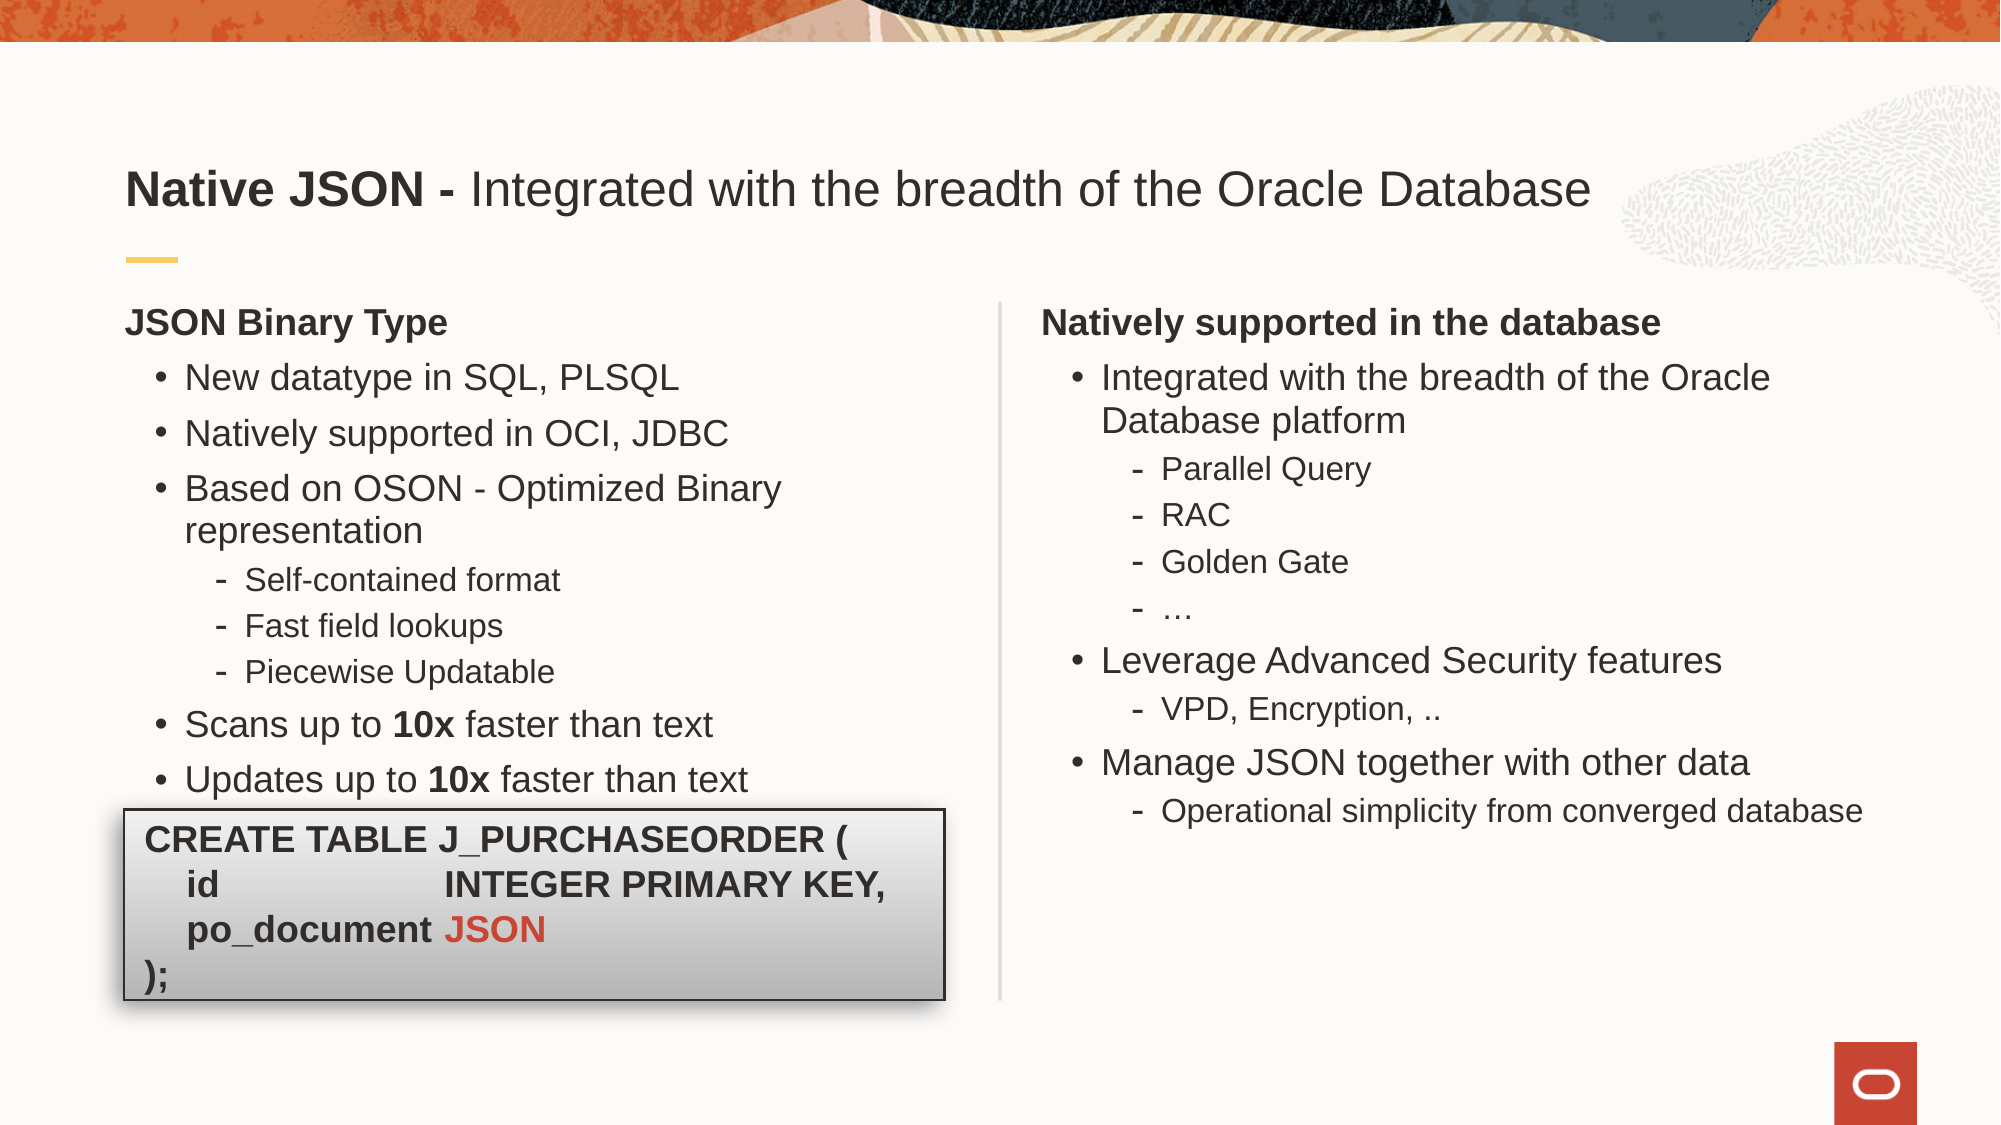

# Native JSON - Integrated with the breadth of the Oracle Database
JSON Binary Type
New datatype in SQL, PLSQL
Natively supported in OCI, JDBC
Based on OSON - Optimized Binary representation
Self-contained format
Fast field lookups
Piecewise Updatable
Scans up to 10x faster than text
Updates up to 10x faster than text

Natively supported in the database
Integrated with the breadth of the Oracle Database platform
Parallel Query
RAC
Golden Gate
…
Leverage Advanced Security features
VPD, Encryption, ..
Manage JSON together with other data
Operational simplicity from converged database

CREATE TABLE J_PURCHASEORDER (
    id		INTEGER PRIMARY KEY,
    po_document	JSON
);